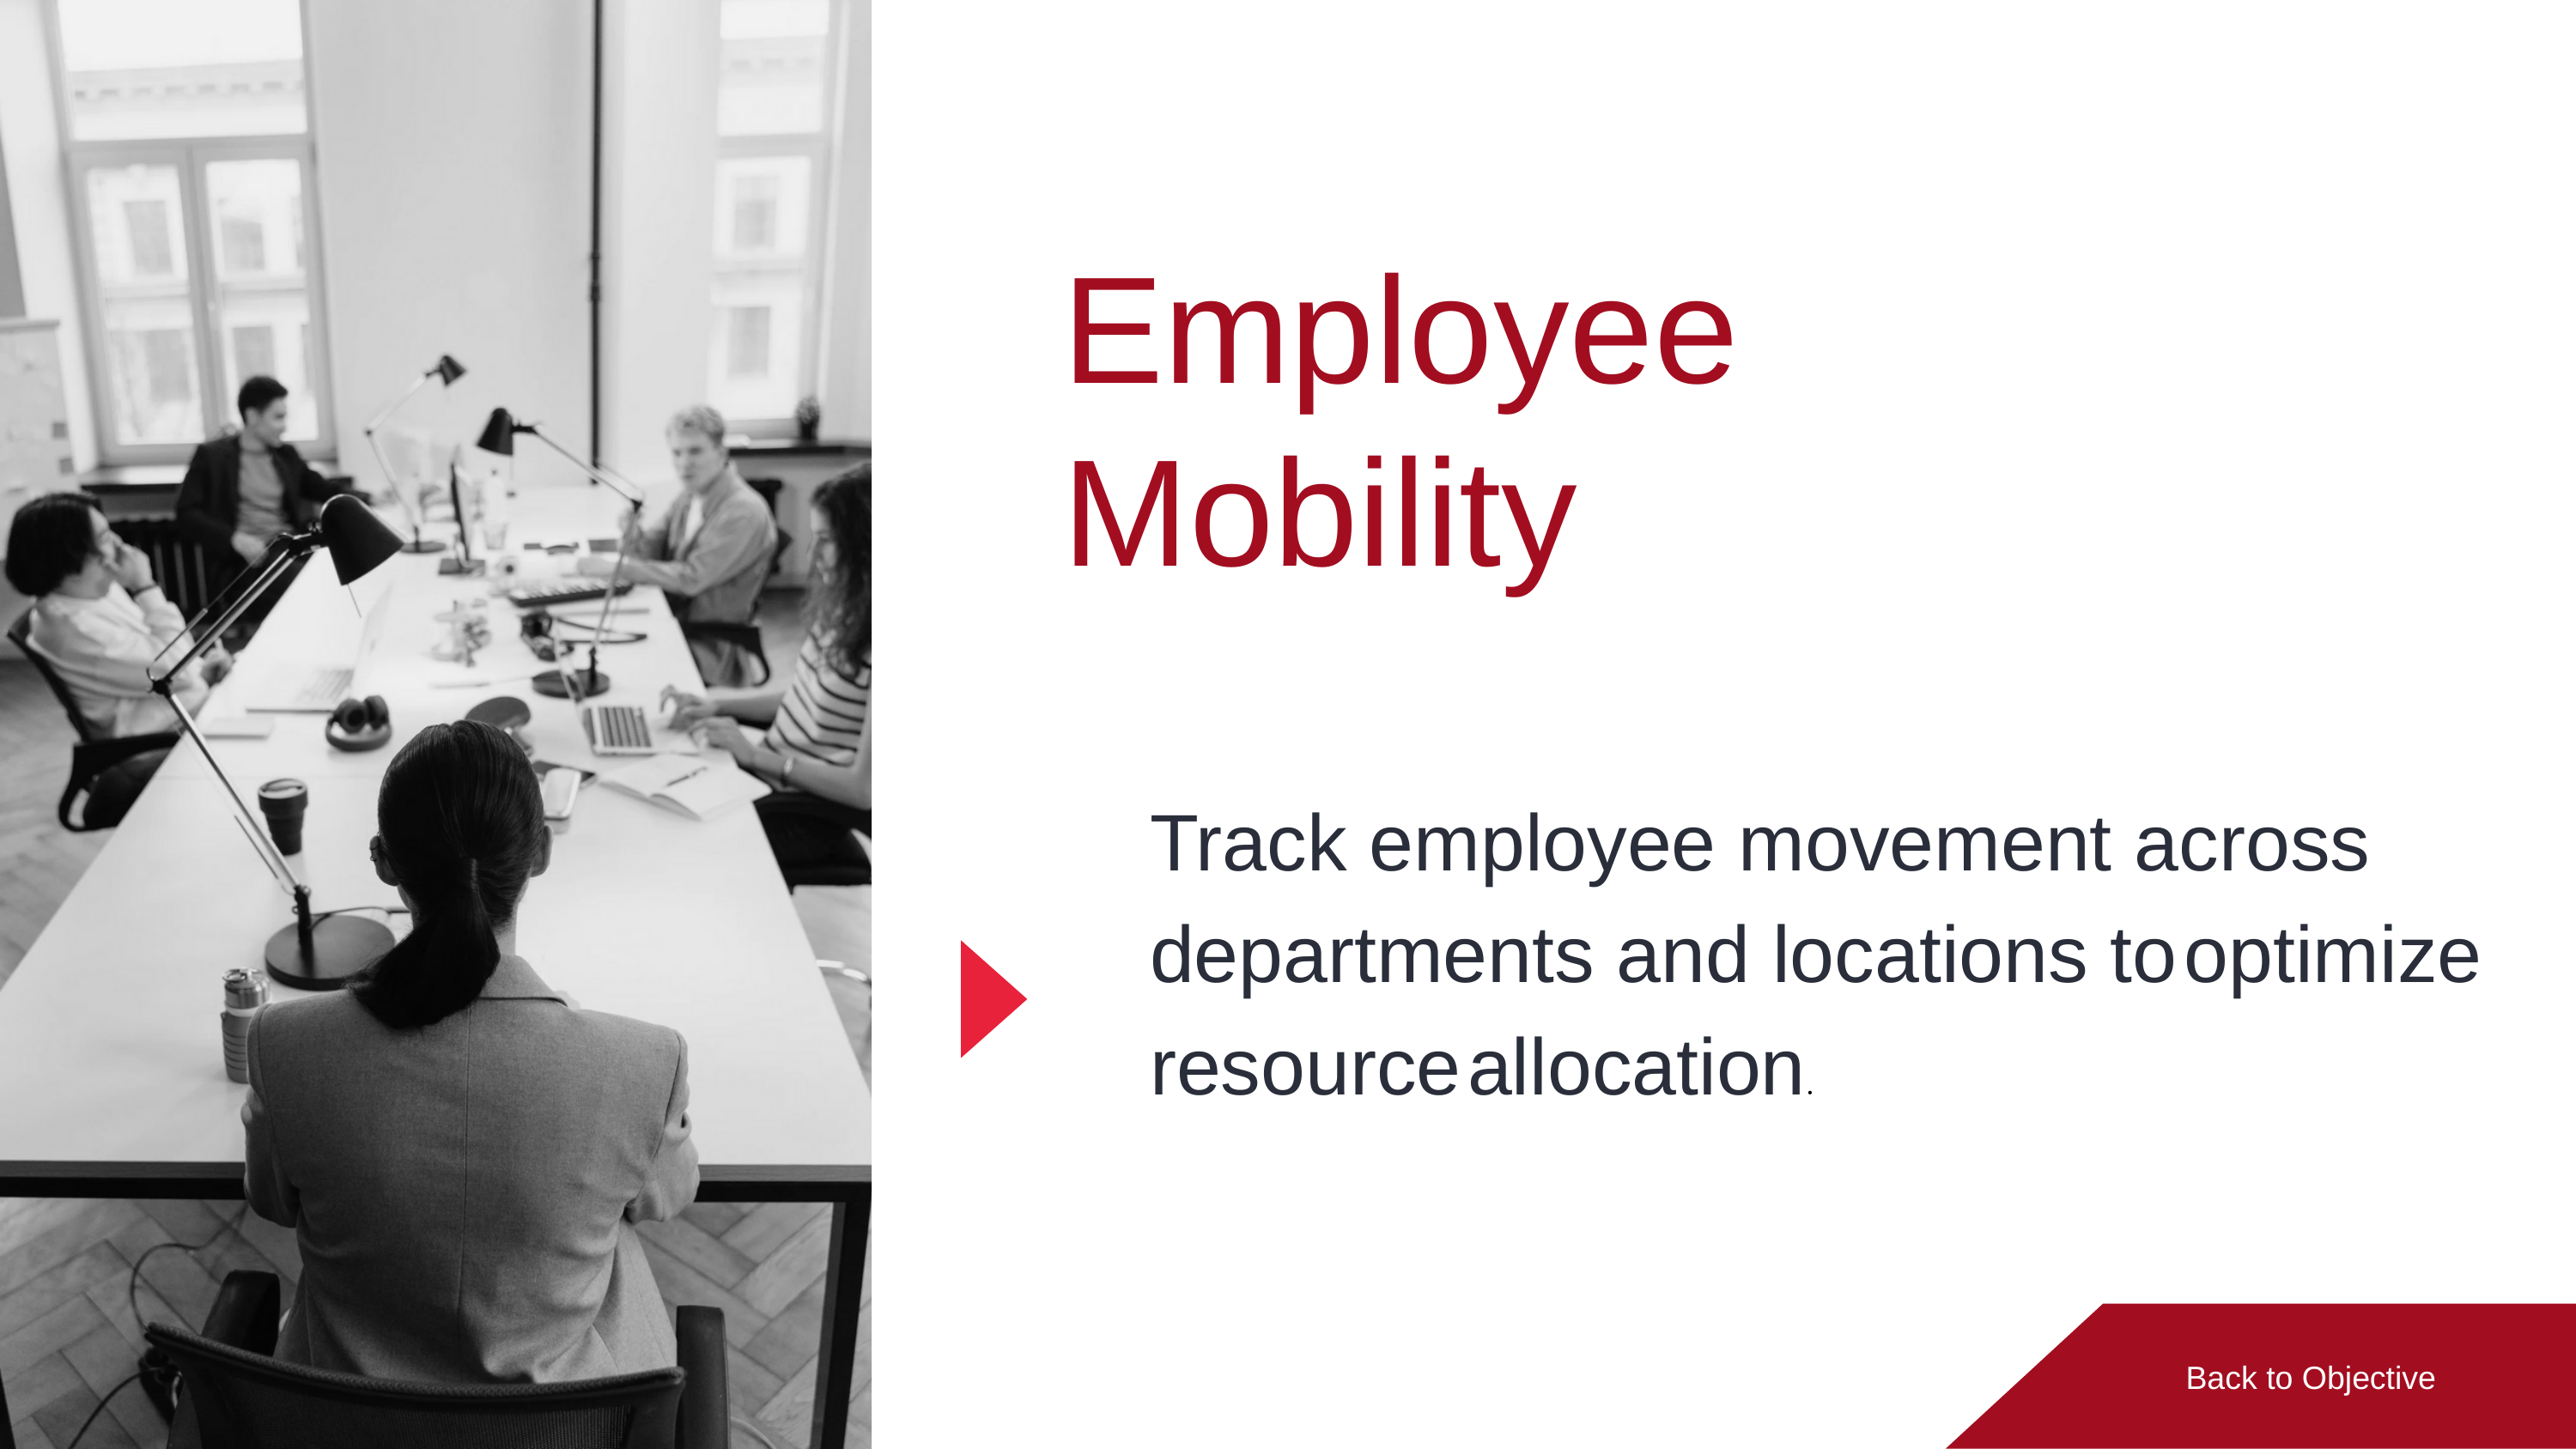

Employee Mobility
Track employee movement across departments and locations to optimize resource allocation.

Back to Objective
Back to Agenda